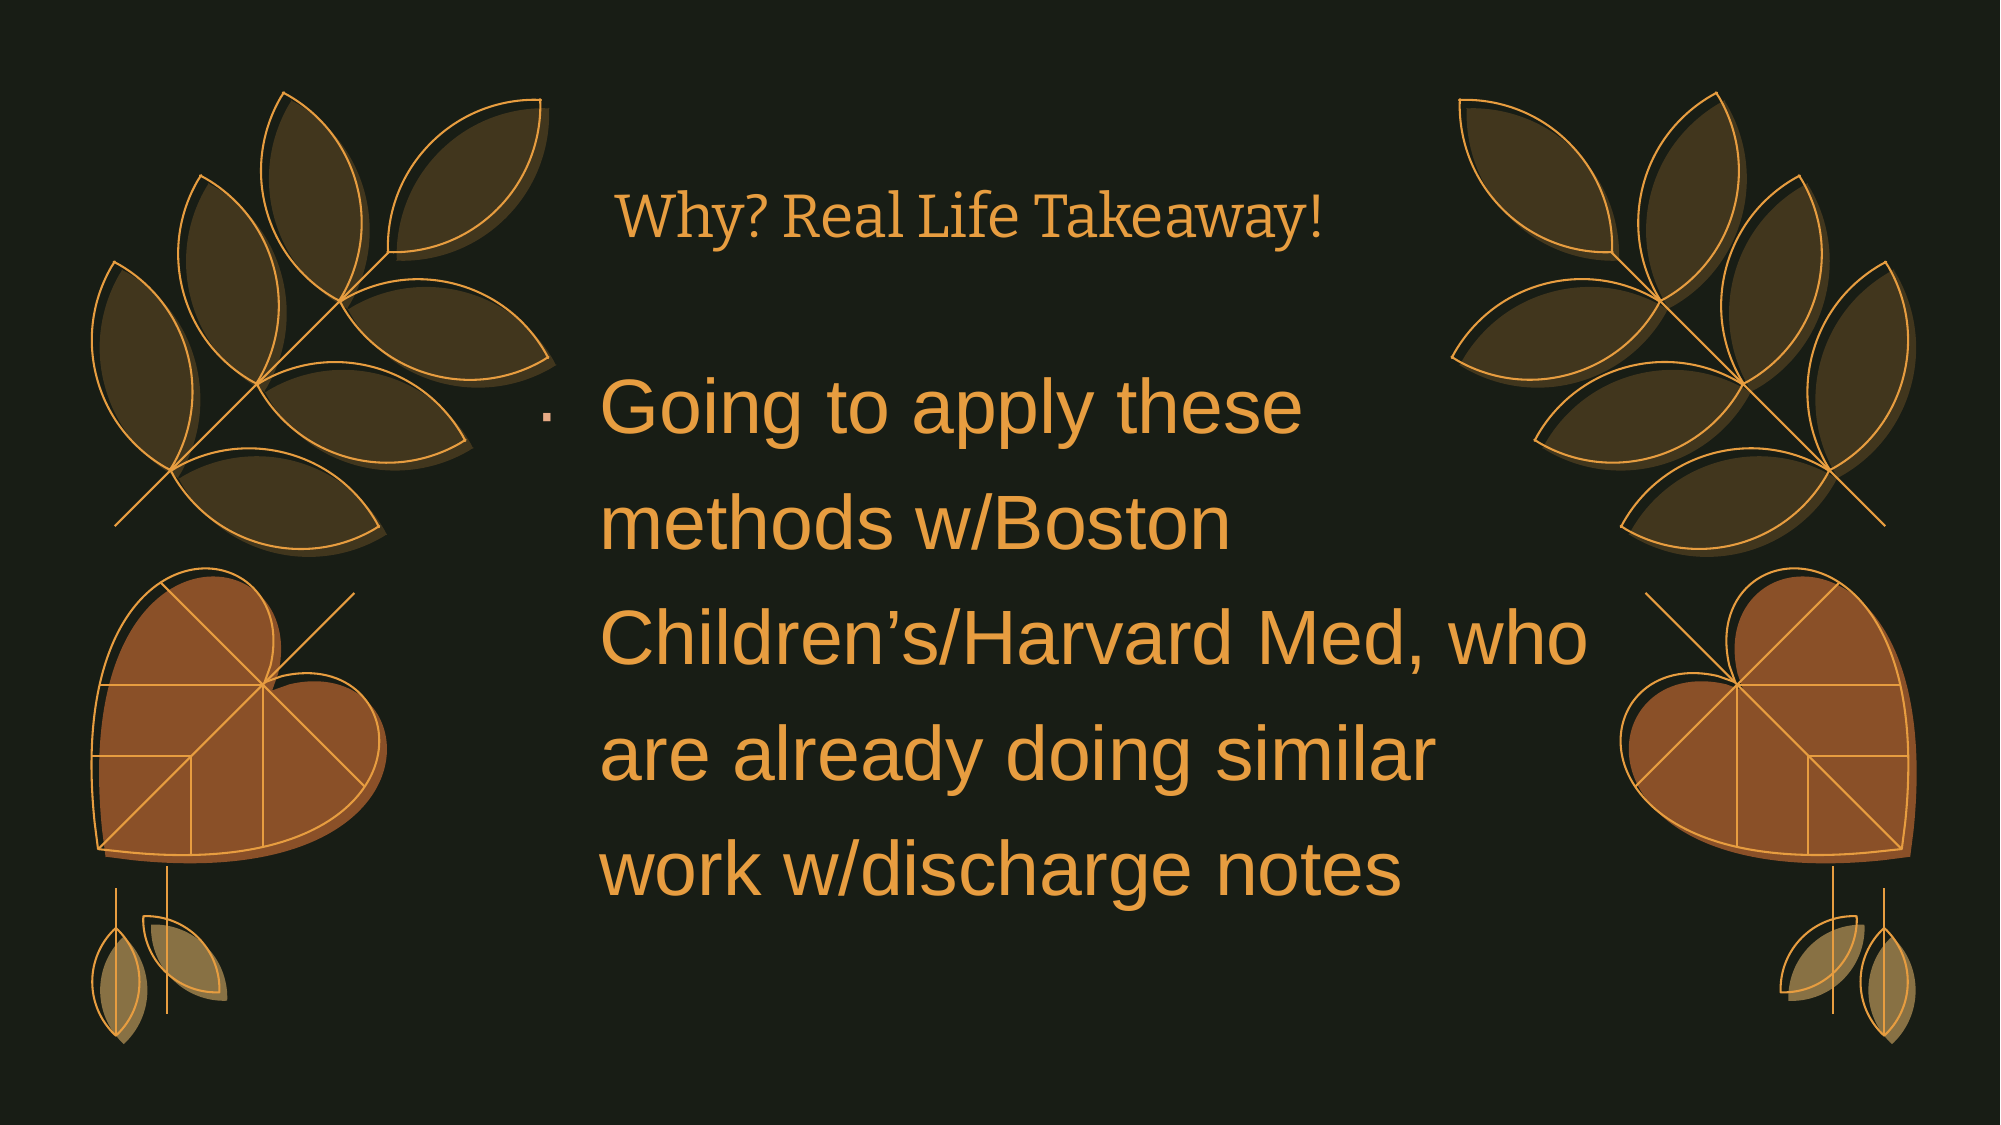

# Why? Real Life Takeaway!
Going to apply these methods w/Boston Children’s/Harvard Med, who are already doing similar work w/discharge notes